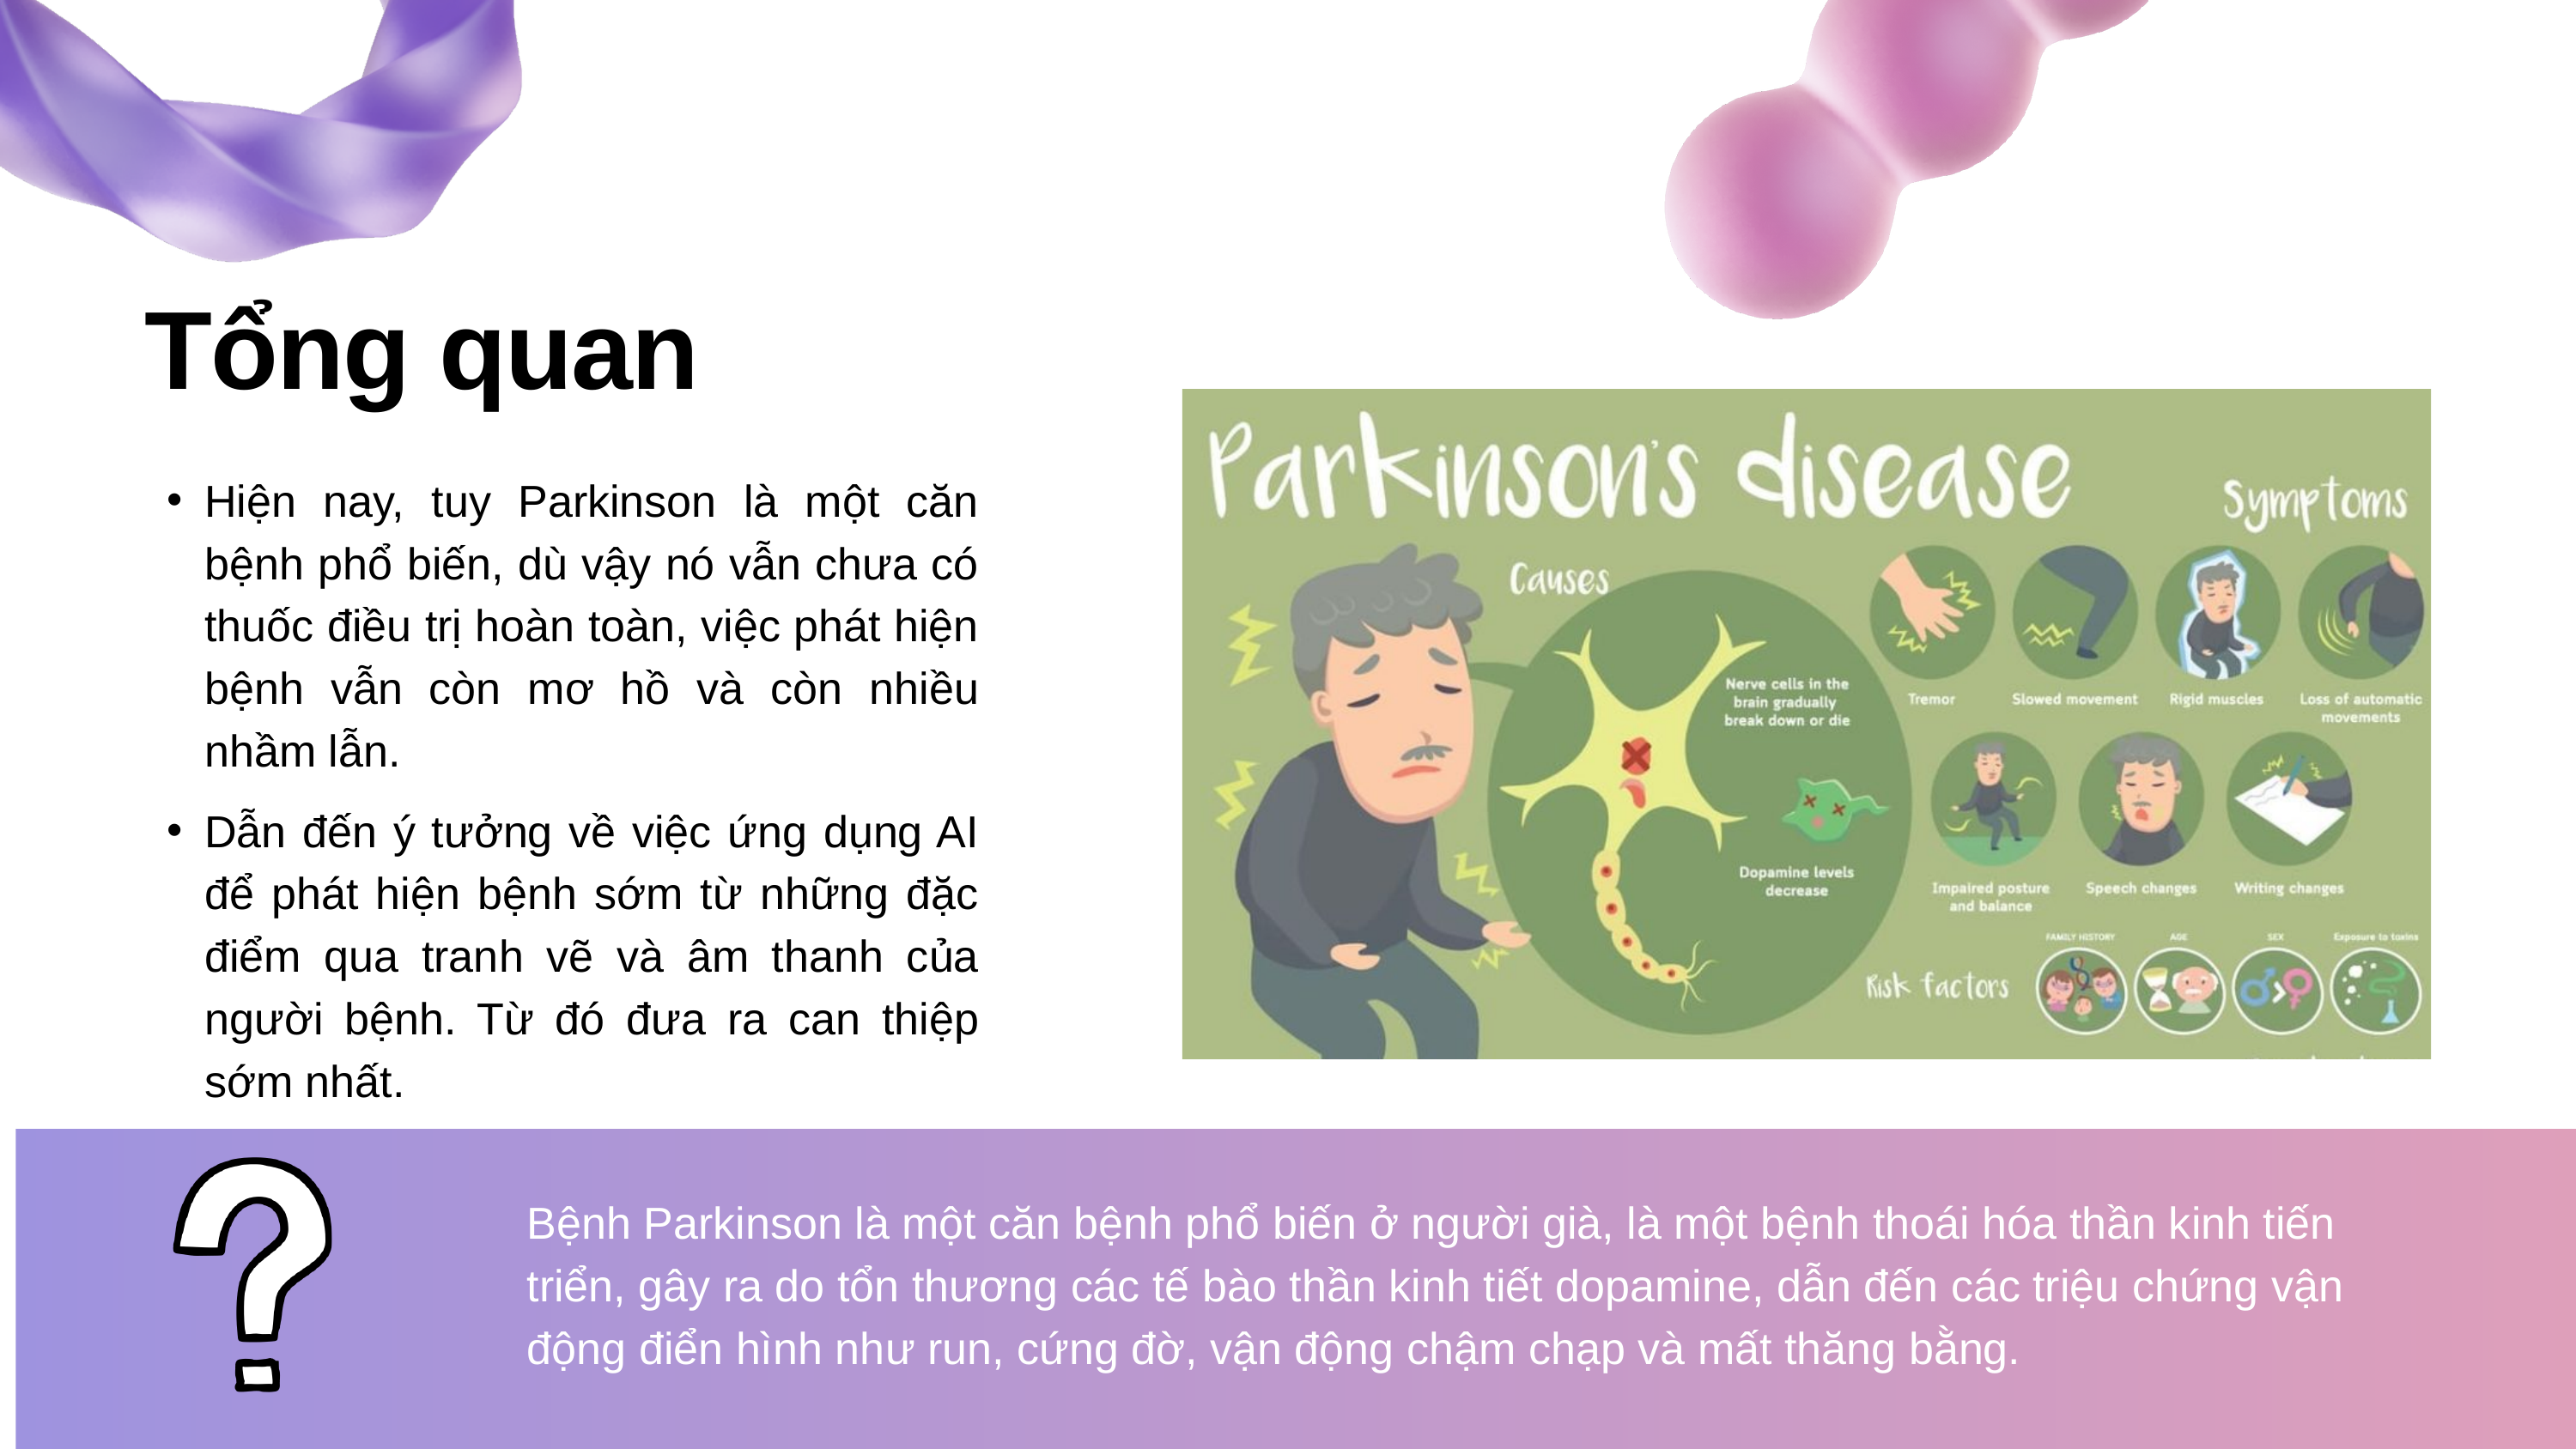

Tổng quan

Hiện nay, tuy Parkinson là một căn bệnh phổ biến, dù vậy nó vẫn chưa có thuốc điều trị hoàn toàn, việc phát hiện bệnh vẫn còn mơ hồ và còn nhiều nhầm lẫn.
Dẫn đến ý tưởng về việc ứng dụng AI để phát hiện bệnh sớm từ những đặc điểm qua tranh vẽ và âm thanh của người bệnh. Từ đó đưa ra can thiệp sớm nhất.

Bệnh Parkinson là một căn bệnh phổ biến ở người già, là một bệnh thoái hóa thần kinh tiến triển, gây ra do tổn thương các tế bào thần kinh tiết dopamine, dẫn đến các triệu chứng vận động điển hình như run, cứng đờ, vận động chậm chạp và mất thăng bằng.